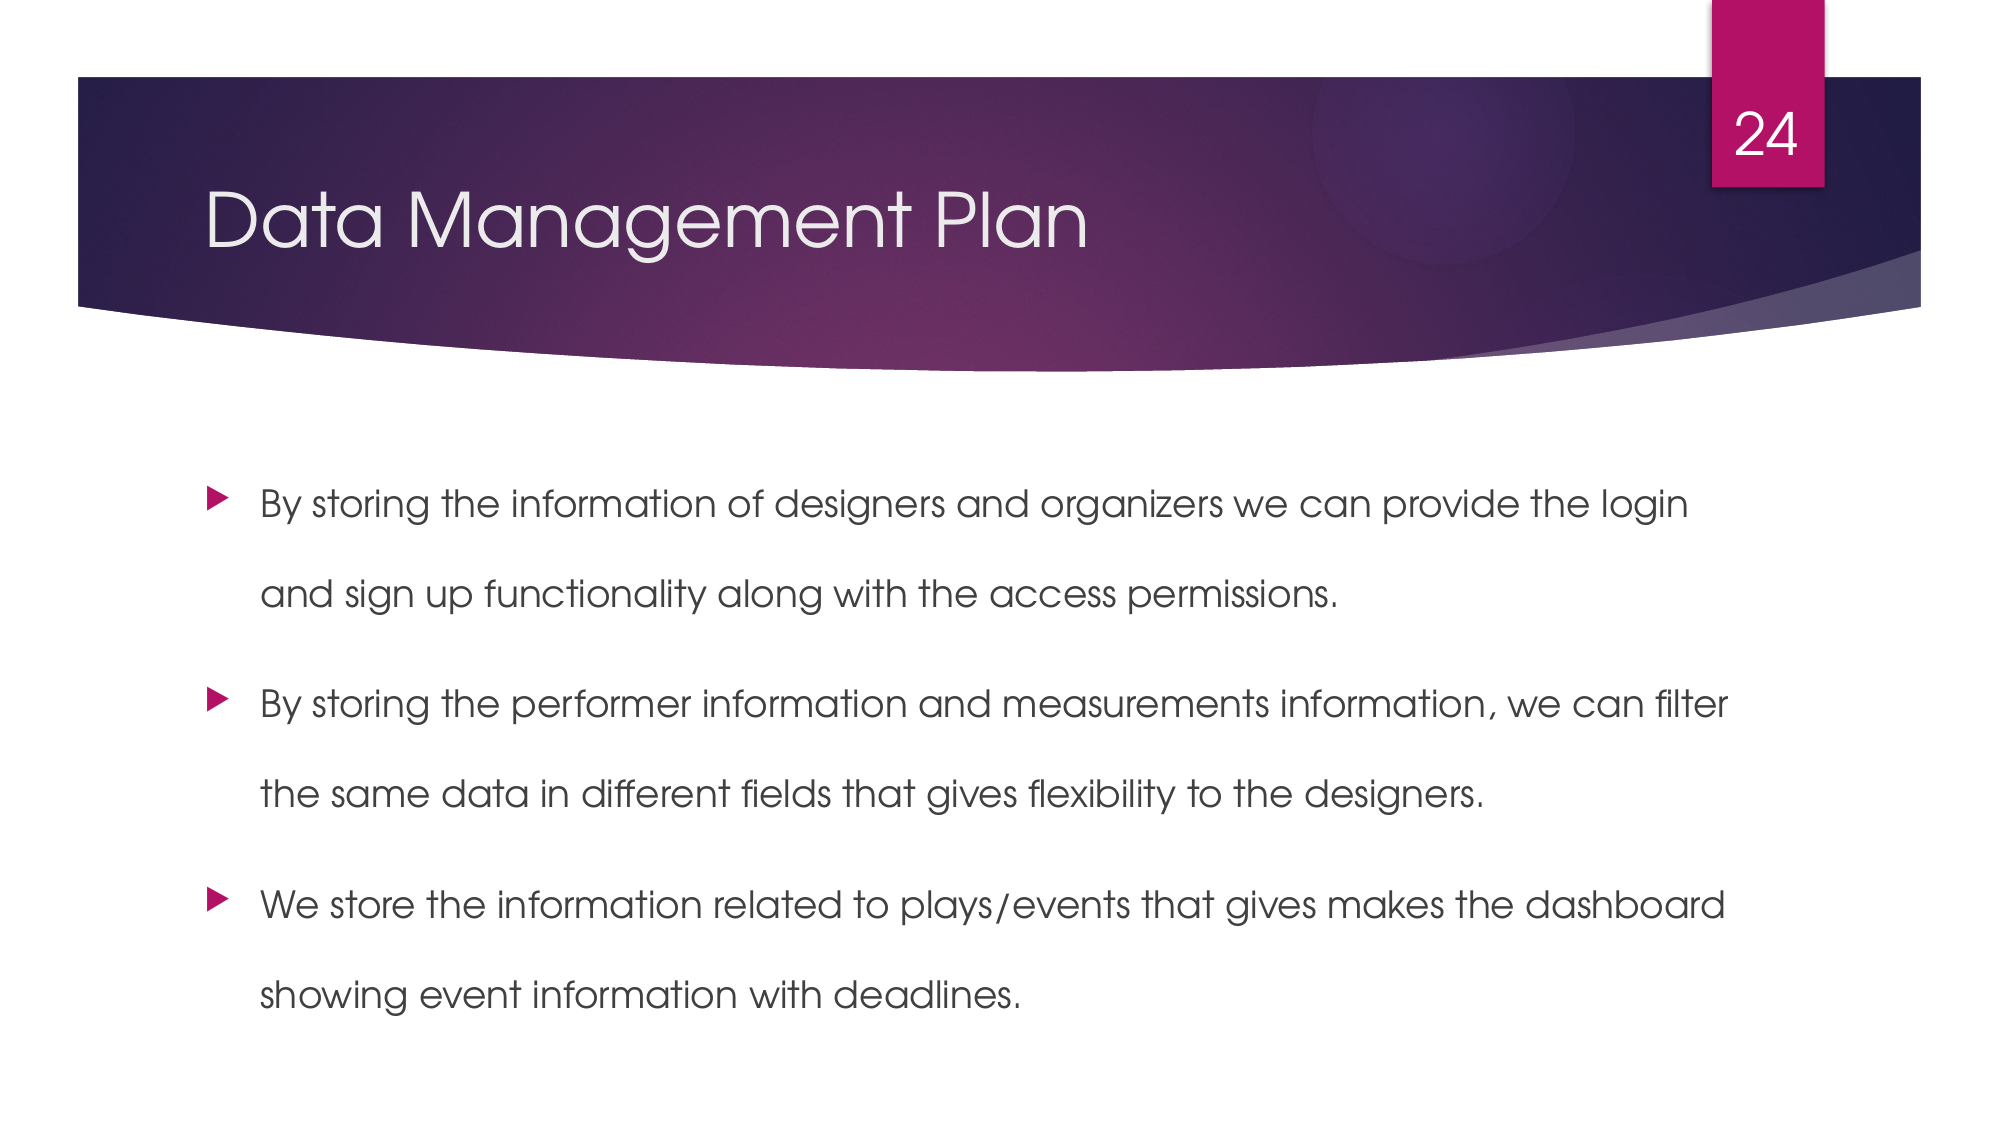

24
# Data Management Plan
By storing the information of designers and organizers we can provide the login and sign up functionality along with the access permissions.
By storing the performer information and measurements information, we can filter the same data in different fields that gives flexibility to the designers.
We store the information related to plays/events that gives makes the dashboard showing event information with deadlines.